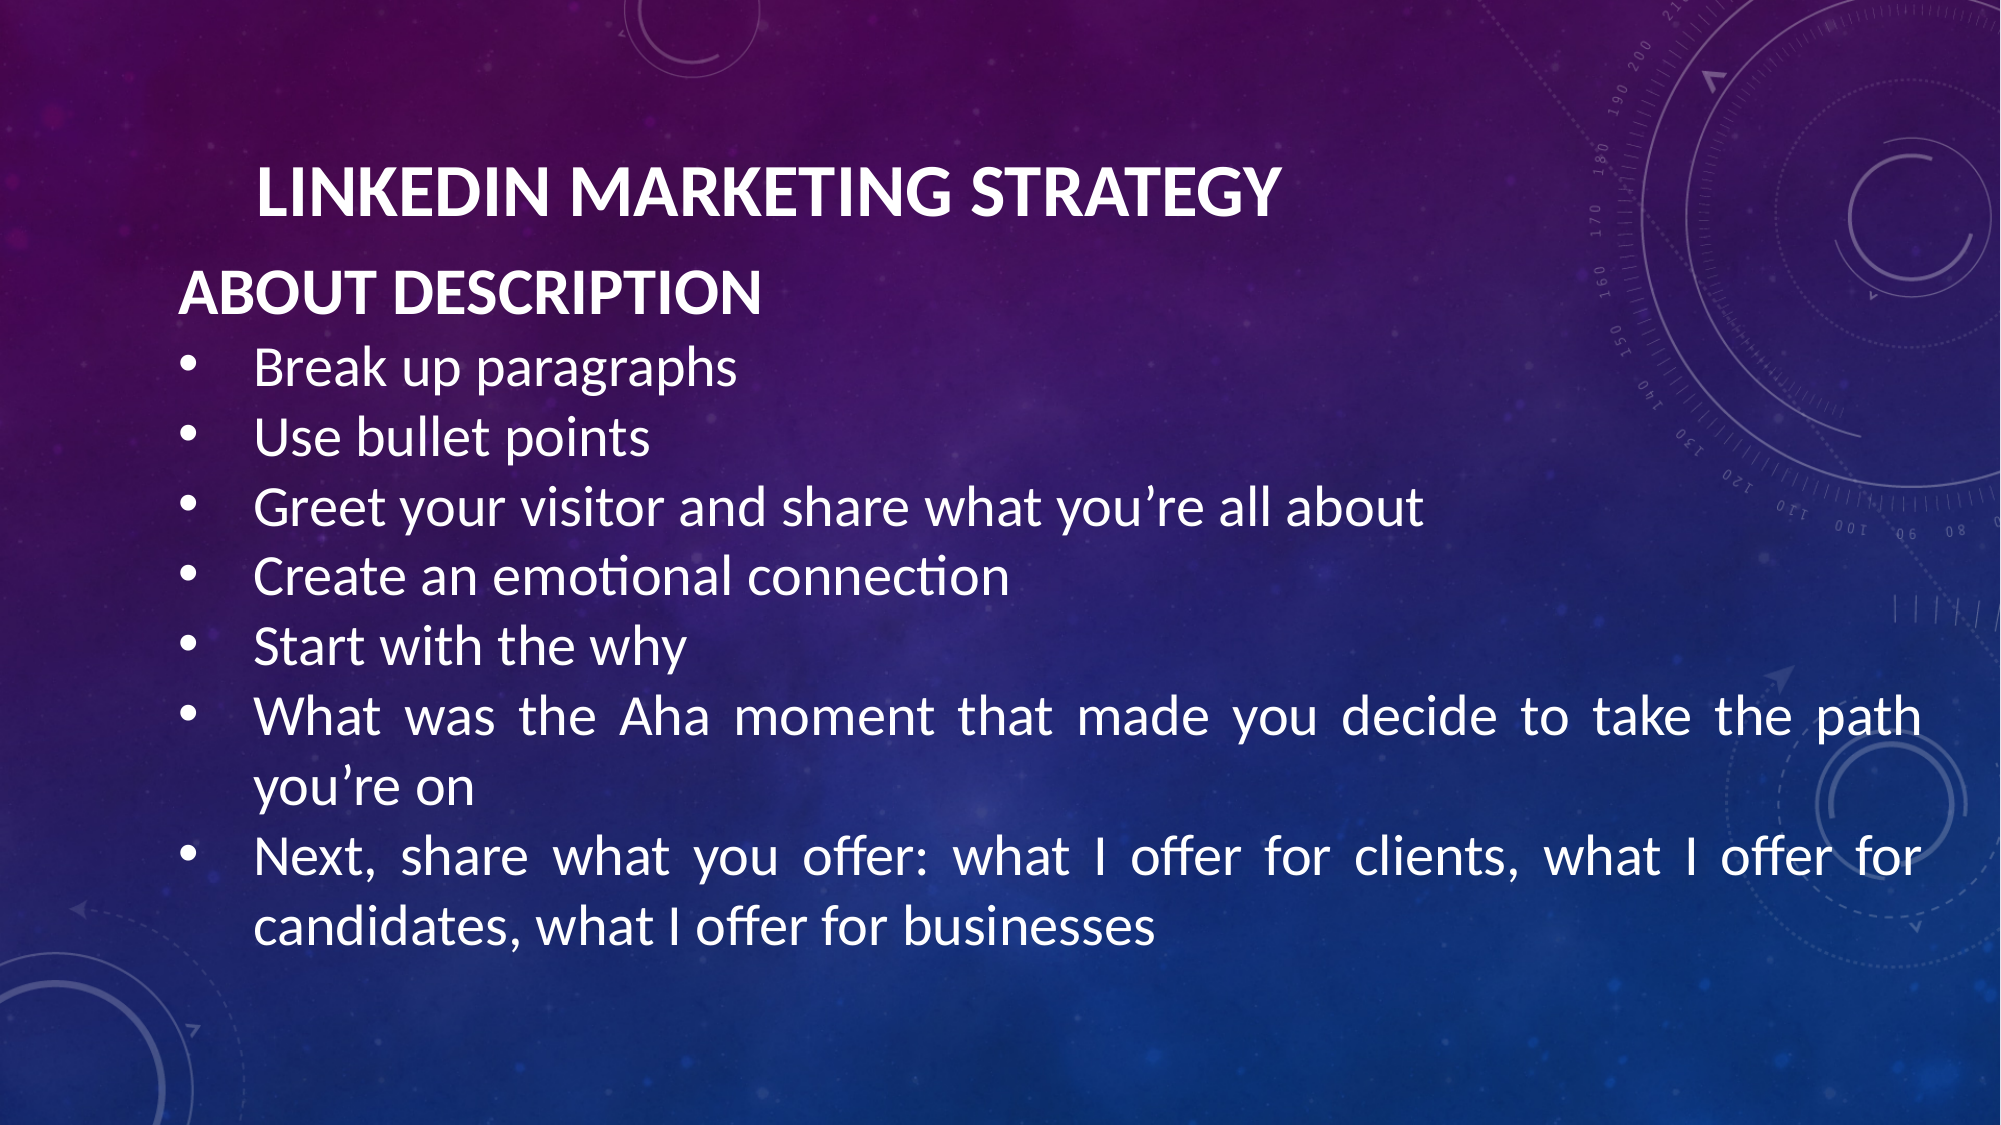

LINKEDIN MARKETING STRATEGY
ABOUT DESCRIPTION
Break up paragraphs
Use bullet points
Greet your visitor and share what you’re all about
Create an emotional connection
Start with the why
What was the Aha moment that made you decide to take the path you’re on
Next, share what you offer: what I offer for clients, what I offer for candidates, what I offer for businesses